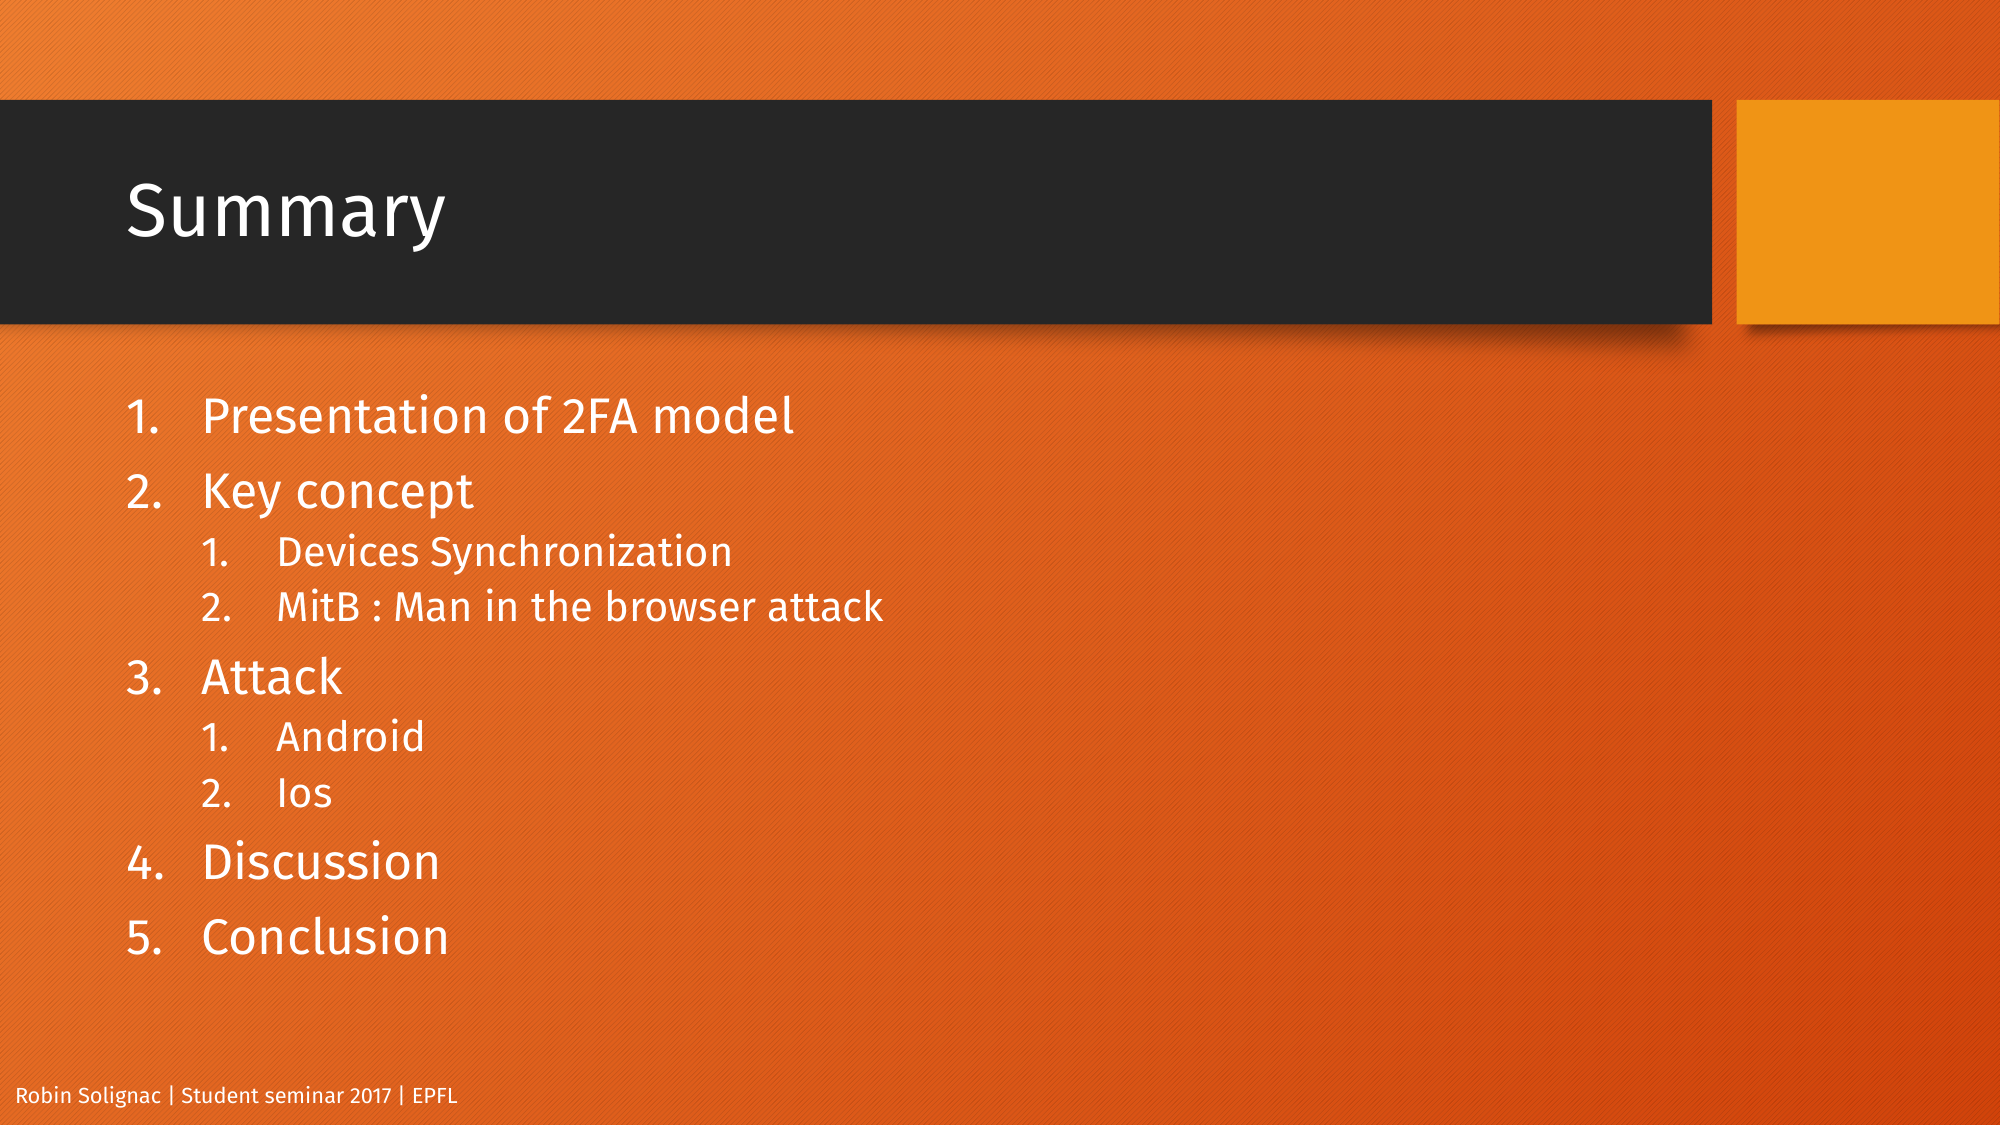

# Summary
Presentation of 2FA model
Key concept
Devices Synchronization
MitB : Man in the browser attack
Attack
Android
Ios
Discussion
Conclusion

Robin Solignac | Student seminar 2017 | EPFL